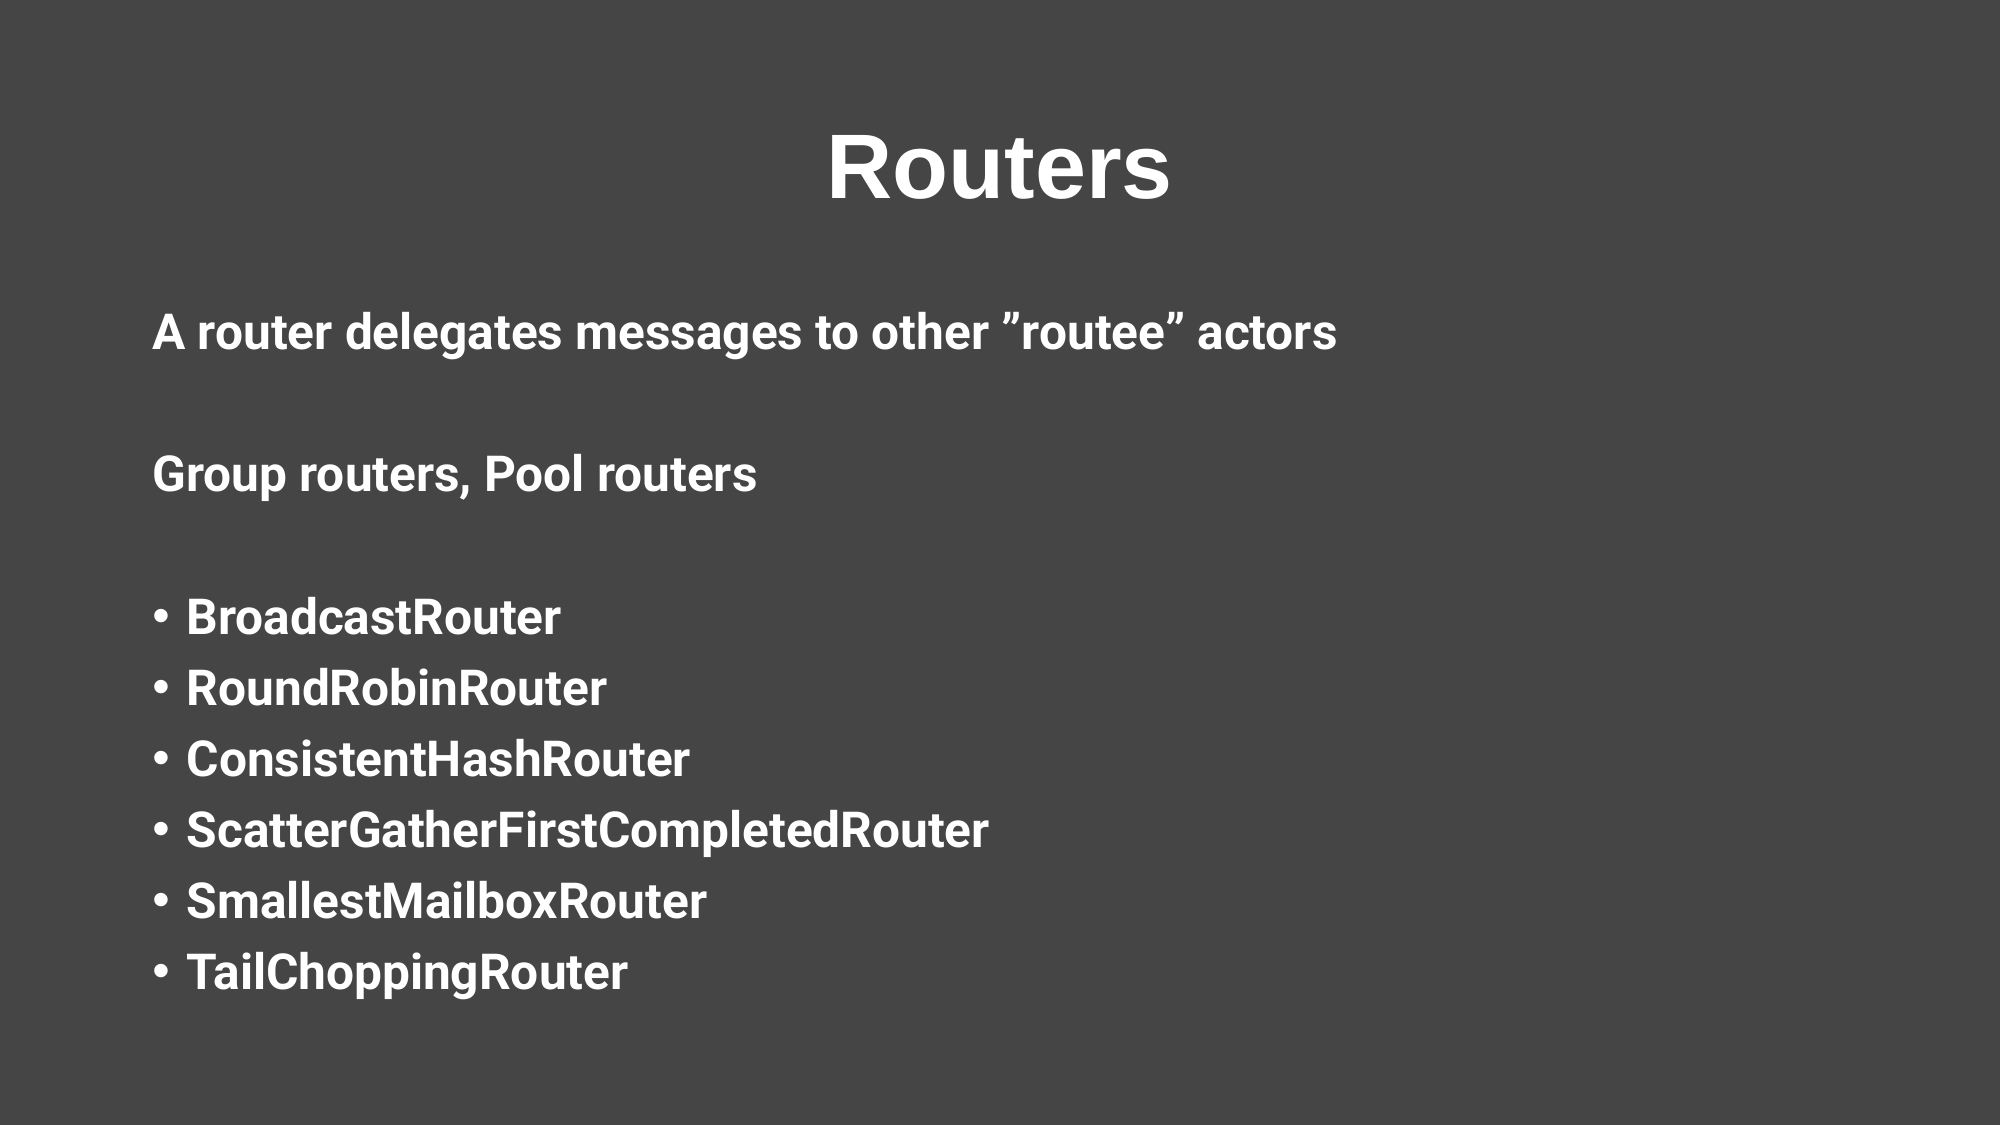

# Routers
A router delegates messages to other ”routee” actors

Group routers, Pool routers

BroadcastRouter
RoundRobinRouter
ConsistentHashRouter
ScatterGatherFirstCompletedRouter
SmallestMailboxRouter
TailChoppingRouter